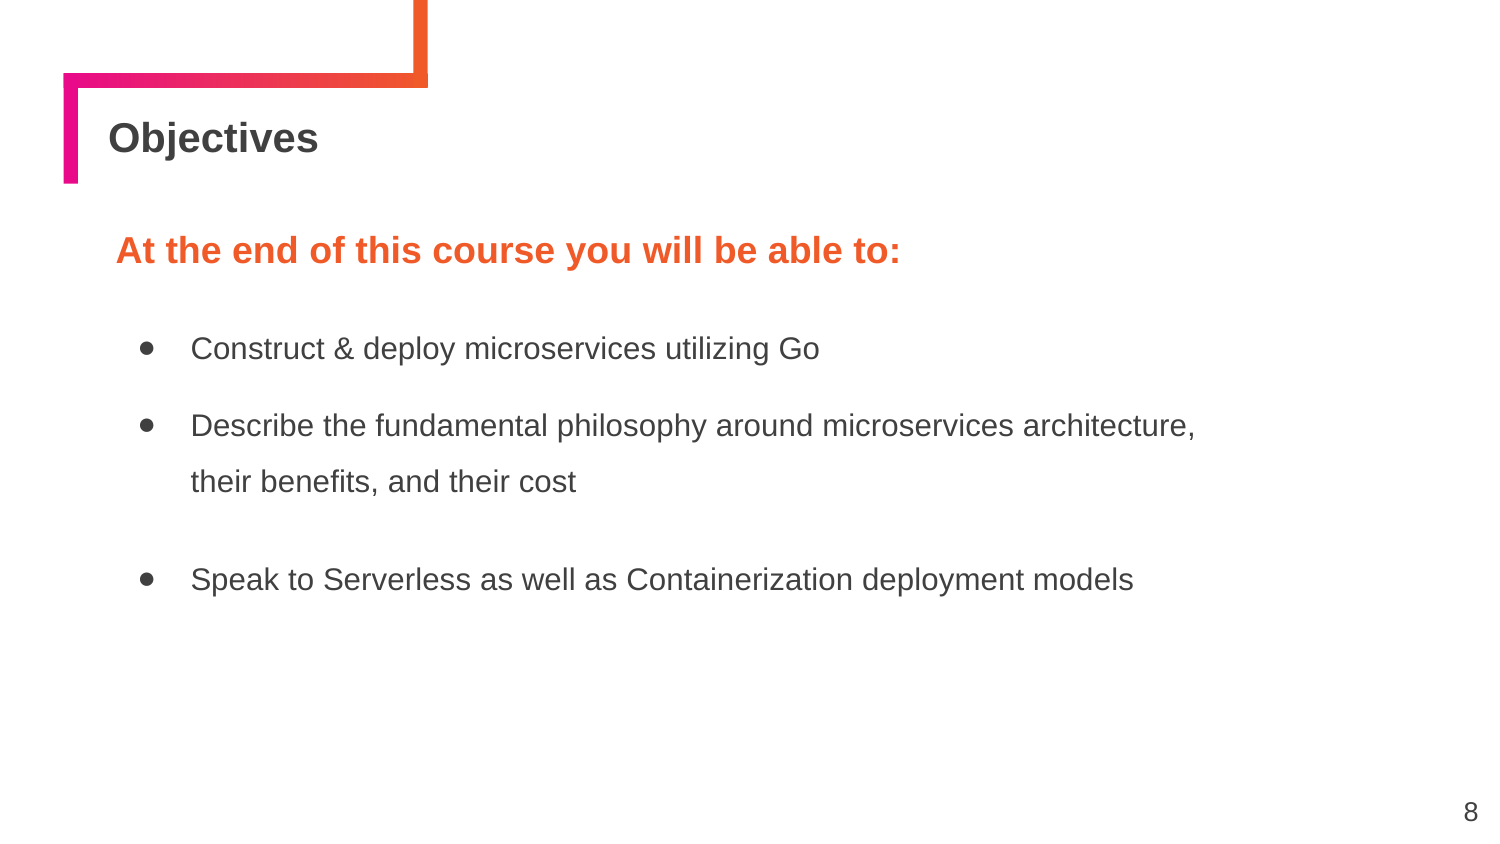

# Objectives
At the end of this course you will be able to:
Construct & deploy microservices utilizing Go
Describe the fundamental philosophy around microservices architecture, their benefits, and their cost
Speak to Serverless as well as Containerization deployment models
8